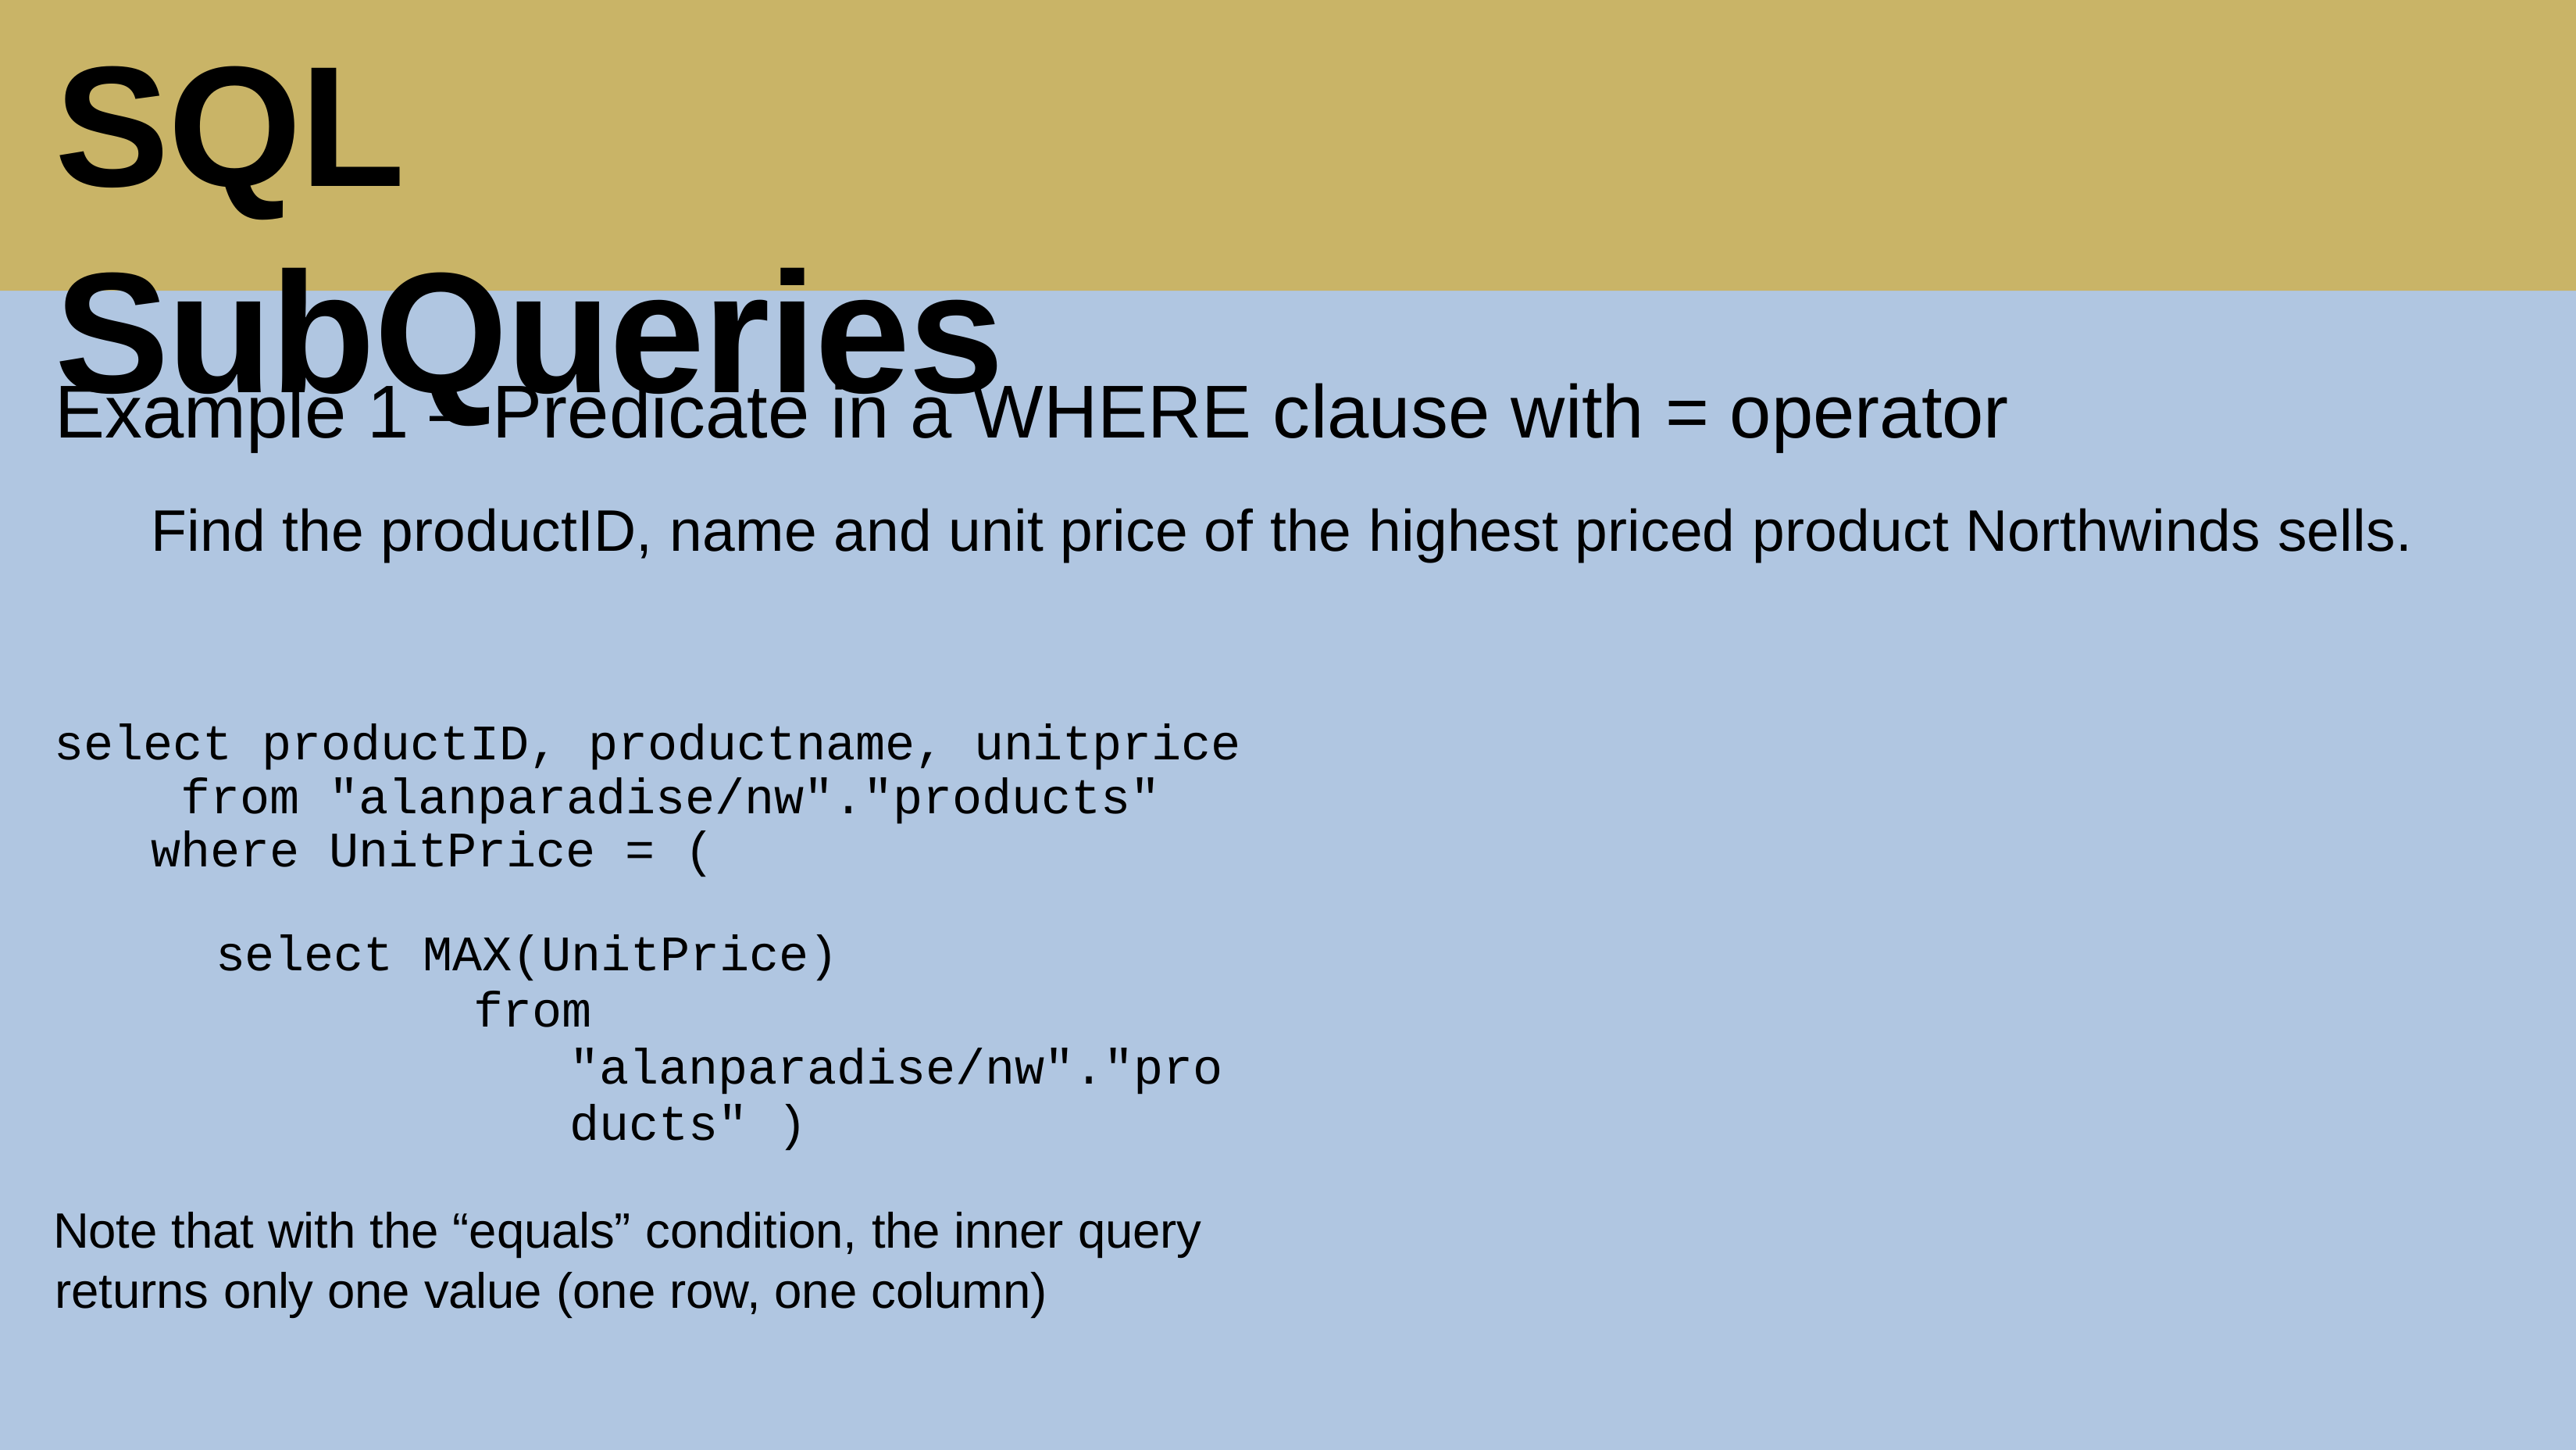

# SQL SubQueries
Example 1 – Predicate in a WHERE clause with = operator
Find the productID, name and unit price of the highest priced product Northwinds sells.

select productID, productname, unitprice  from "alanparadise/nw"."products"  where UnitPrice = (
select MAX(UnitPrice)
from "alanparadise/nw"."products" )
Note that with the “equals” condition, the inner query returns only one value (one row, one column)